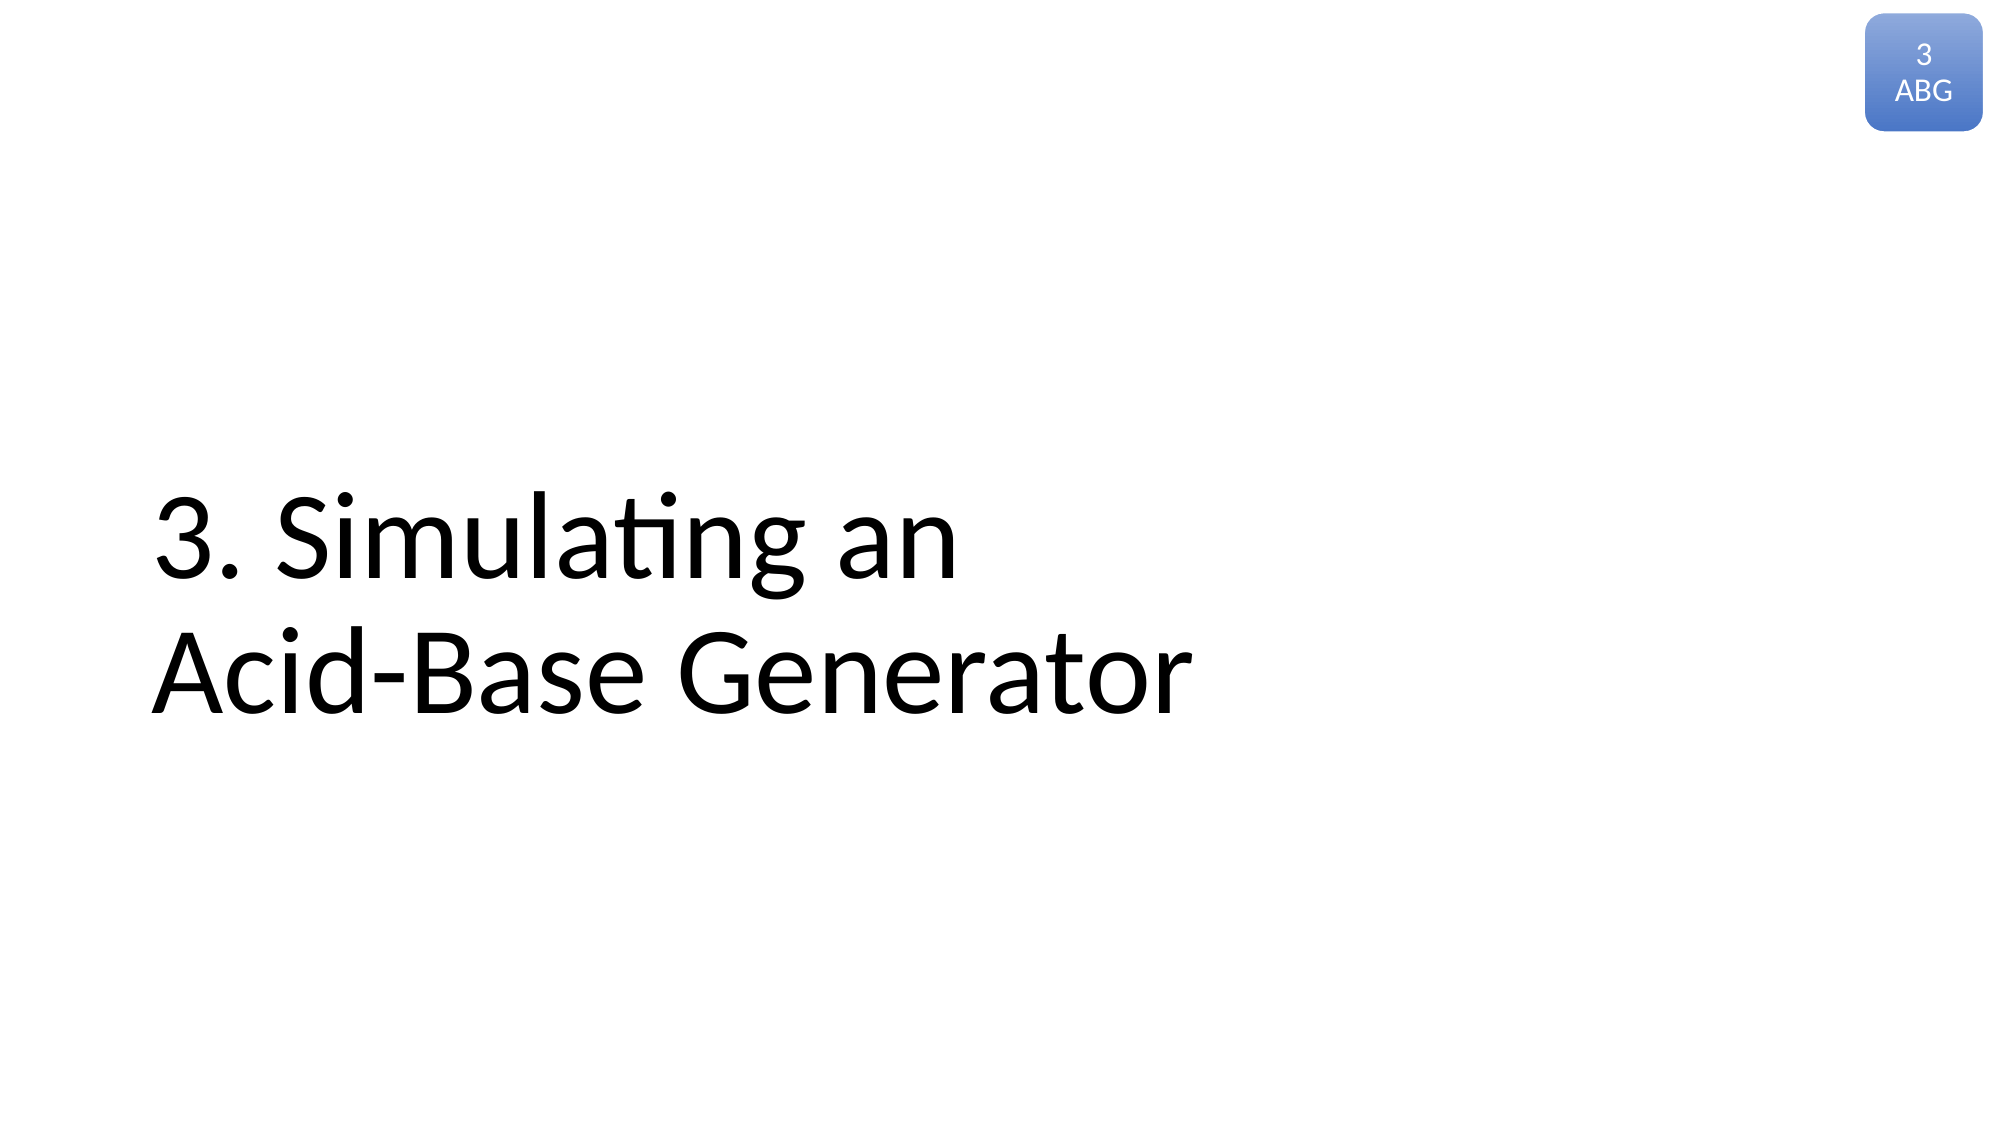

3 ABG
# 3. Simulating an Acid-Base Generator